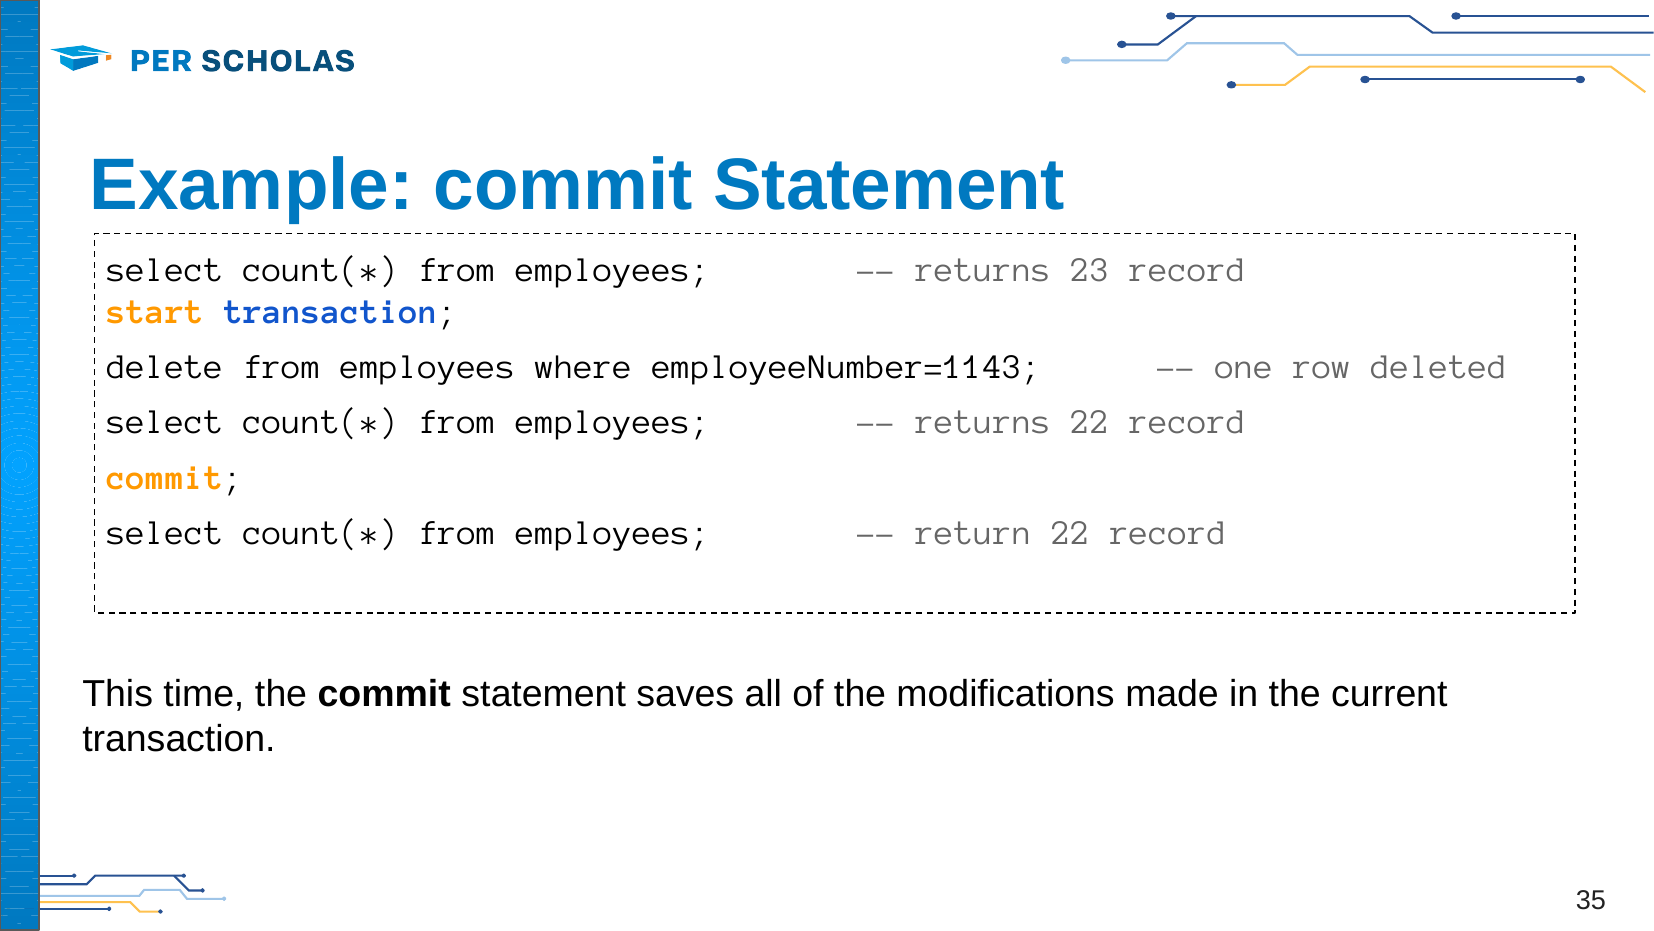

# Example: commit Statement
select count(*) from employees;	-- returns 23 record
start transaction;
delete from employees where employeeNumber=1143;	-- one row deleted
select count(*) from employees;	-- returns 22 record
commit;
select count(*) from employees;	-- return 22 record

This time, the commit statement saves all of the modifications made in the current transaction.
35